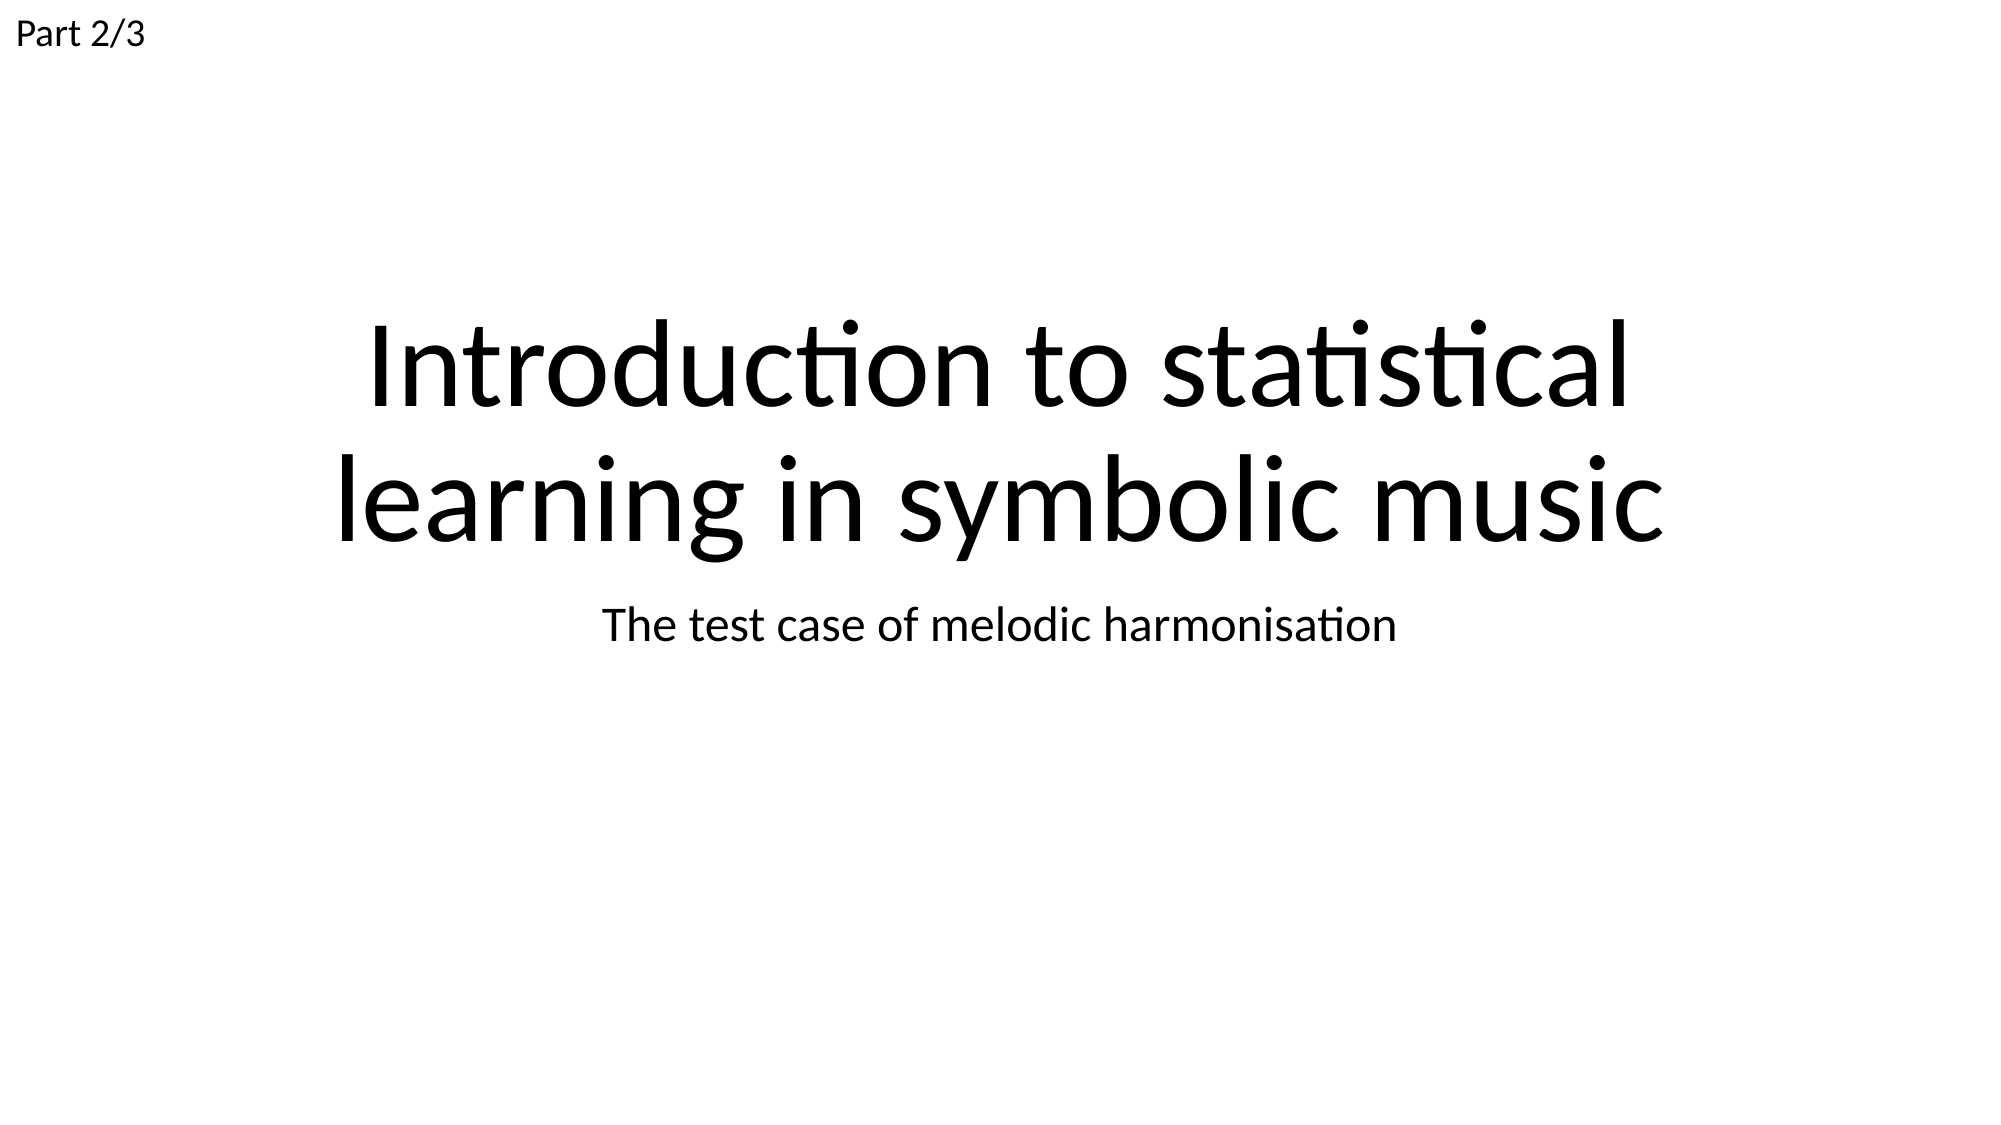

Part 2/3
# Introduction to statistical learning in symbolic music
The test case of melodic harmonisation